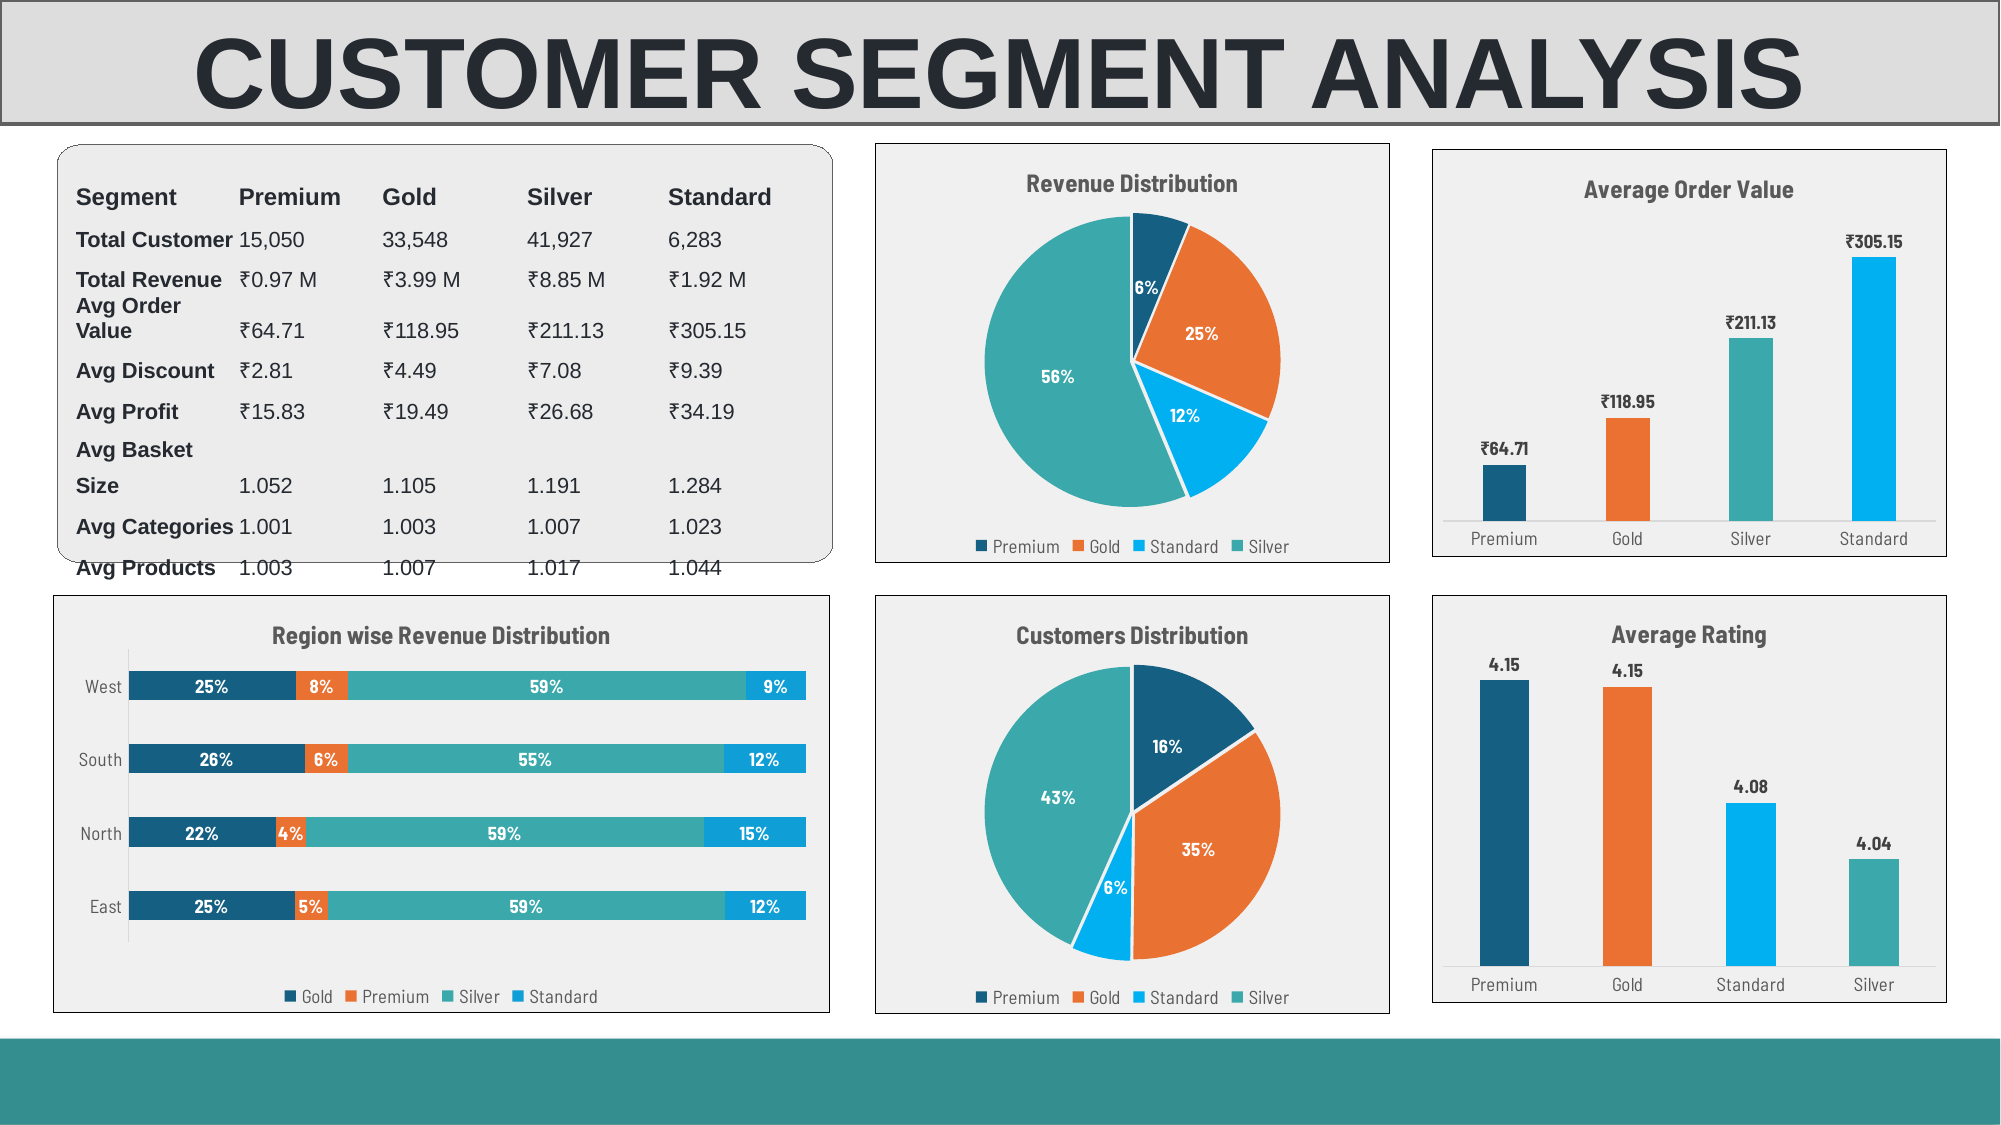

CUSTOMER SEGMENT ANALYSIS

### Chart: Revenue Distribution

| Category | Revenue |
|---|---|
| Premium | 973946.159999997 |
| Gold | 3990556.1899999 |
| Standard | 1917282.54999999 |
| Silver | 8852090.05999996 |

### Chart: Average Order Value

| Category | Average_Spend |
|---|---|
| Premium | 64.71403056478388 |
| Gold | 118.95064355549958 |
| Silver | 211.13101485915908 |
| Standard | 305.1539949068914 |
| Segment | Premium | Gold | Silver | Standard |
| --- | --- | --- | --- | --- |
| Total Customer | 15,050 | 33,548 | 41,927 | 6,283 |
| Total Revenue | ₹0.97 M | ₹3.99 M | ₹8.85 M | ₹1.92 M |
| Avg Order Value | ₹64.71 | ₹118.95 | ₹211.13 | ₹305.15 |
| Avg Discount | ₹2.81 | ₹4.49 | ₹7.08 | ₹9.39 |
| Avg Profit | ₹15.83 | ₹19.49 | ₹26.68 | ₹34.19 |
| Avg Basket Size | 1.052 | 1.105 | 1.191 | 1.284 |
| Avg Categories | 1.001 | 1.003 | 1.007 | 1.023 |
| Avg Products | 1.003 | 1.007 | 1.017 | 1.044 |
|  |  |  |  |  |
| --- | --- | --- | --- | --- |
|  |  |  |  |  |
|  |  |  |  |  |

### Chart: Region wise Revenue Distribution

| Category | Gold | Premium | Silver | Standard |
|---|---|---|---|---|
| East | 0.24527709335144282 | 0.049389857860021084 | 0.5857979589098118 | 0.11953508987872444 |
| North | 0.21819358708996417 | 0.04394988606266581 | 0.5870709165494598 | 0.15078561029791027 |
| South | 0.2607559862555518 | 0.06314789893195645 | 0.5542482972221473 | 0.12184781759034438 |
| West | 0.24734733847816795 | 0.07634471990789177 | 0.5881974161082858 | 0.08811052550565453 |

### Chart: Customers Distribution

| Category | Total_Customers |
|---|---|
| Premium | 15050.0 |
| Gold | 33548.0 |
| Standard | 6283.0 |
| Silver | 41927.0 |

### Chart: Average Rating

| Category | Average_Rating |
|---|---|
| Premium | 4.150498 |
| Gold | 4.146476 |
| Standard | 4.077336 |
| Silver | 4.043667 |